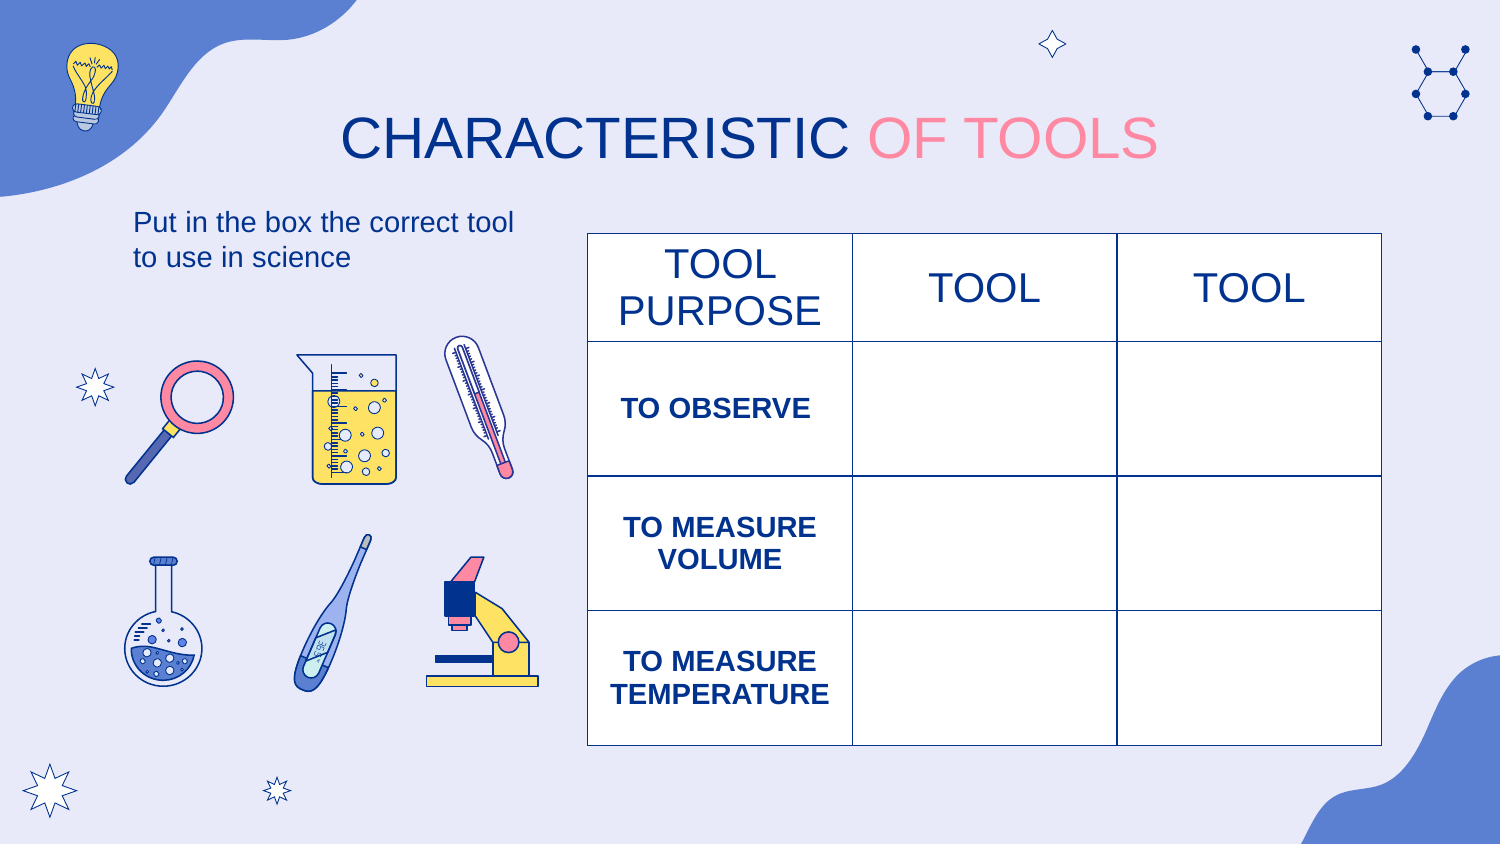

# CHARACTERISTIC OF TOOLS
Put in the box the correct tool to use in science
| TOOL PURPOSE | TOOL | TOOL |
| --- | --- | --- |
| TO OBSERVE |  |  |
| TO MEASURE VOLUME |  |  |
| TO MEASURE TEMPERATURE |  |  |